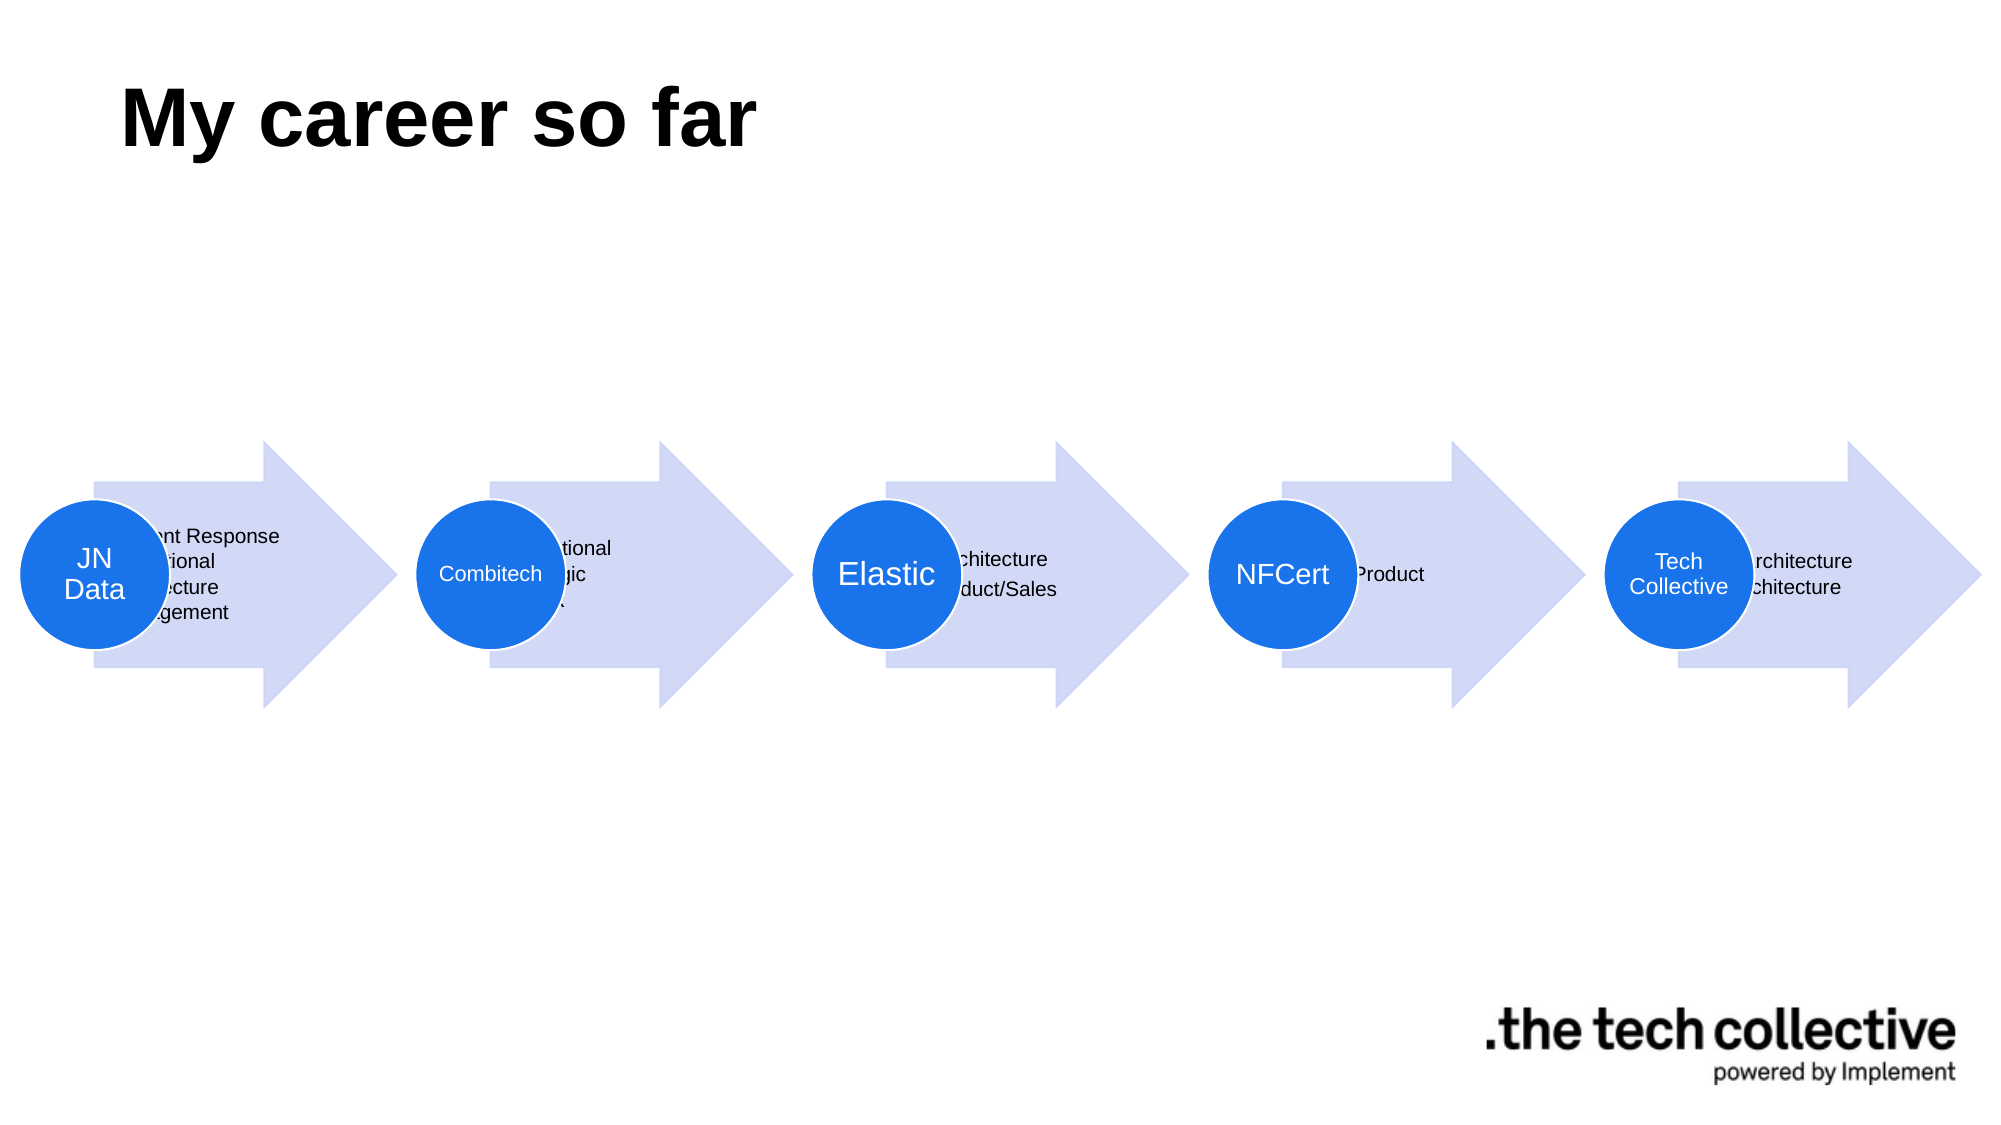

# My career so far
Incident Response
Operational
Architecture
Management
JN Data
Operational
Strategic
TIBER
Combitech
Architecture
Product/Sales
Elastic
Product
NFCert
SOC Architecture
CTI Architecture
Tech Collective